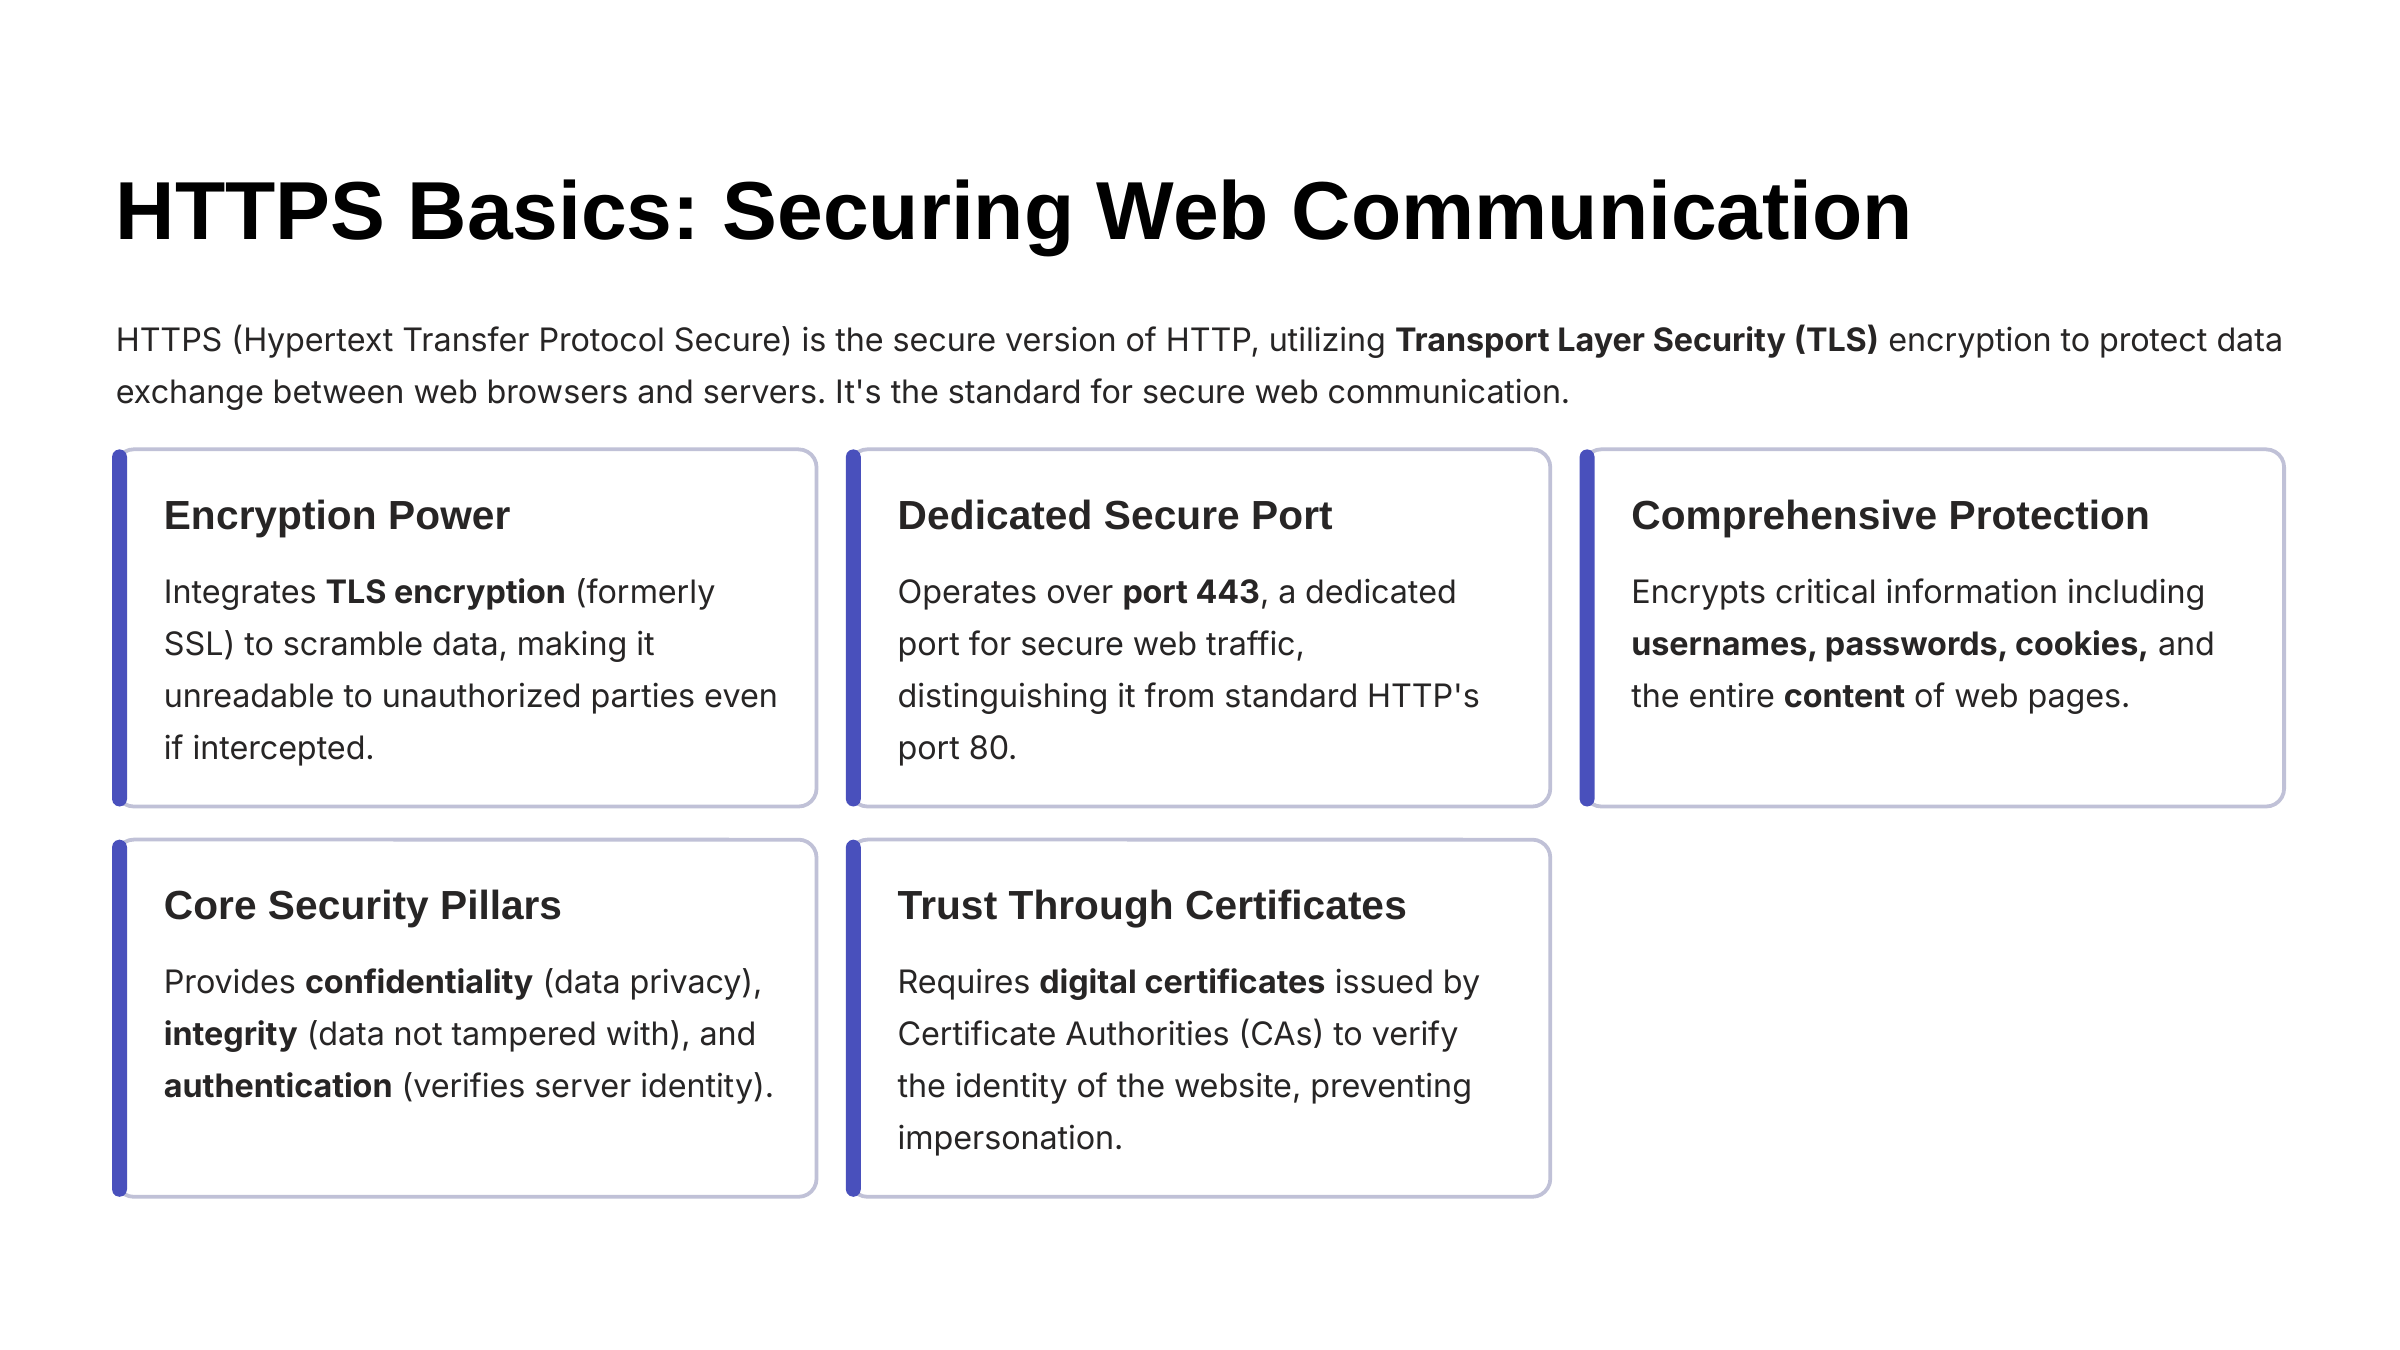

HTTPS Basics: Securing Web Communication
HTTPS (Hypertext Transfer Protocol Secure) is the secure version of HTTP, utilizing Transport Layer Security (TLS) encryption to protect data exchange between web browsers and servers. It's the standard for secure web communication.

Encryption Power
Dedicated Secure Port
Comprehensive Protection
Integrates TLS encryption (formerly SSL) to scramble data, making it unreadable to unauthorized parties even if intercepted.
Operates over port 443, a dedicated port for secure web traffic, distinguishing it from standard HTTP's port 80.
Encrypts critical information including usernames, passwords, cookies, and the entire content of web pages.

Core Security Pillars
Trust Through Certificates
Provides confidentiality (data privacy), integrity (data not tampered with), and authentication (verifies server identity).
Requires digital certificates issued by Certificate Authorities (CAs) to verify the identity of the website, preventing impersonation.